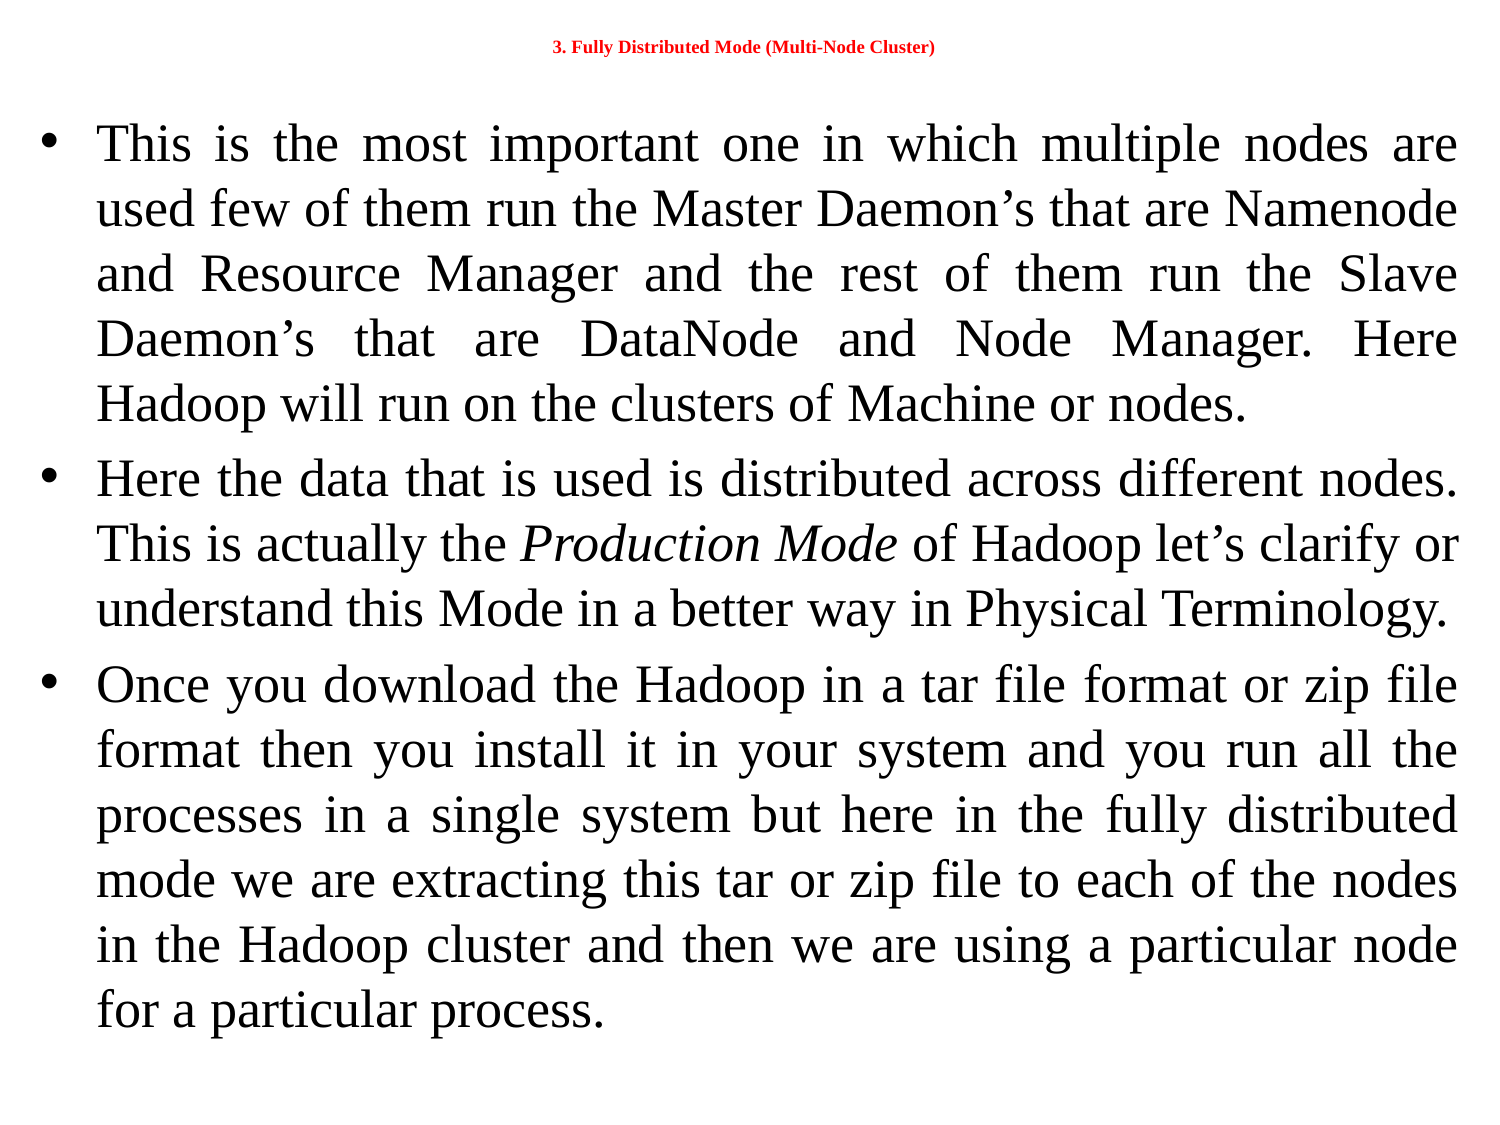

# 3. Fully Distributed Mode (Multi-Node Cluster)
This is the most important one in which multiple nodes are used few of them run the Master Daemon’s that are Namenode and Resource Manager and the rest of them run the Slave Daemon’s that are DataNode and Node Manager. Here Hadoop will run on the clusters of Machine or nodes.
Here the data that is used is distributed across different nodes. This is actually the Production Mode of Hadoop let’s clarify or understand this Mode in a better way in Physical Terminology.
Once you download the Hadoop in a tar file format or zip file format then you install it in your system and you run all the processes in a single system but here in the fully distributed mode we are extracting this tar or zip file to each of the nodes in the Hadoop cluster and then we are using a particular node for a particular process.